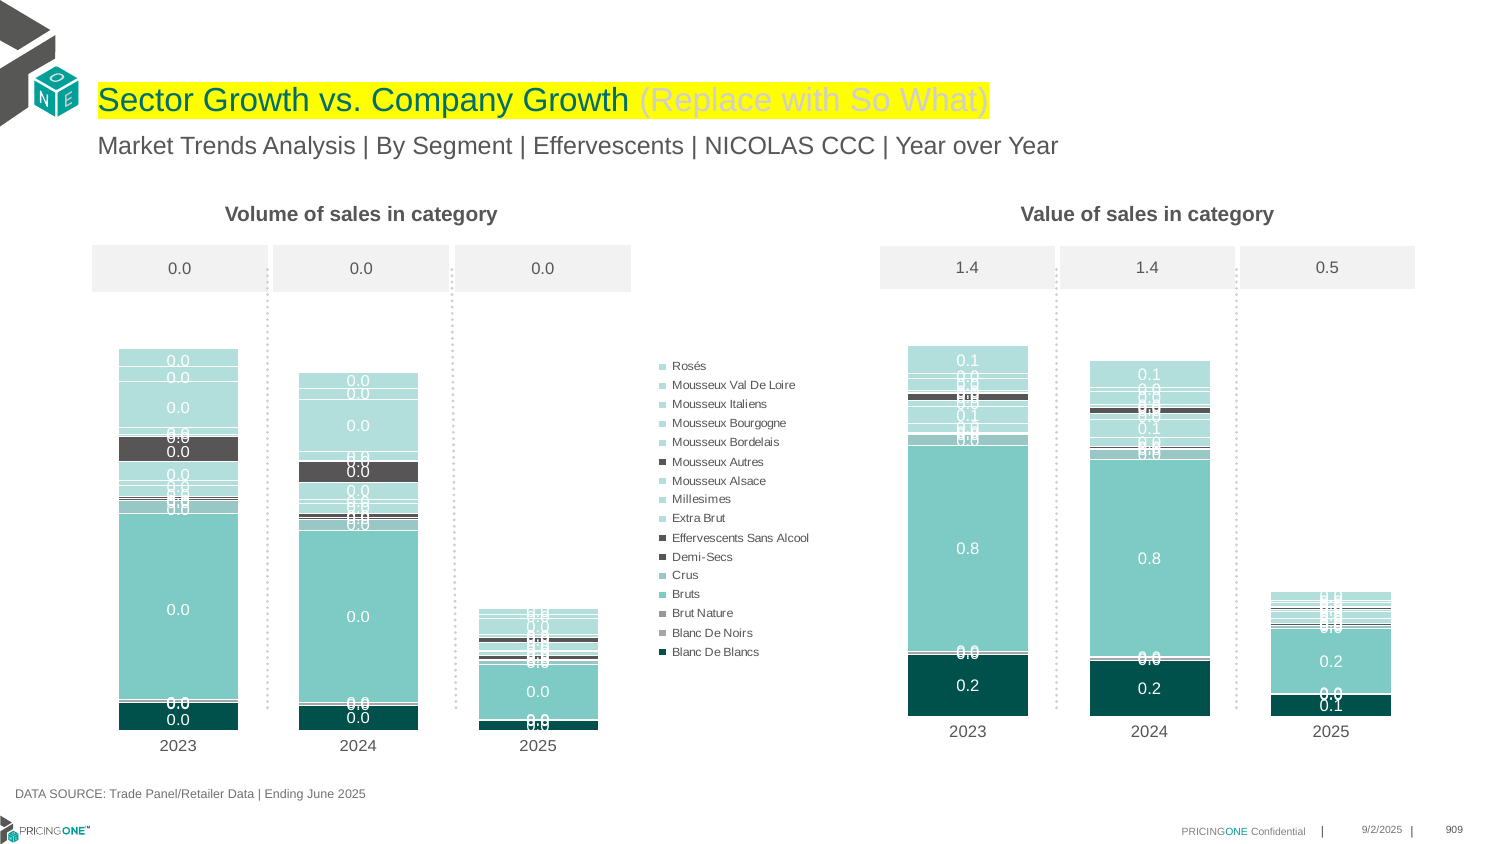

# Sector Growth vs. Company Growth (Replace with So What)
Market Trends Analysis | By Segment | Effervescents | NICOLAS CCC | Year over Year
| Value of sales in category |  |  |
| --- | --- | --- |
| 1.4 | 1.4 | 0.5 |
| Volume of sales in category |  |  |
| --- | --- | --- |
| 0.0 | 0.0 | 0.0 |

### Chart

| Category | Blanc De Blancs | Blanc De Noirs | Brut Nature | Bruts | Crus | Demi-Secs | Effervescents Sans Alcool | Extra Brut | Millesimes | Mousseux Alsace | Mousseux Autres | Mousseux Bordelais | Mousseux Bourgogne | Mousseux Italiens | Mousseux Val De Loire | Rosés |
|---|---|---|---|---|---|---|---|---|---|---|---|---|---|---|---|---|
| 2023 | 0.235675 | 0.009153 | 0.003728 | 0.786095 | 0.040779 | 0.005887 | 0.003518 | 0.035179 | 0.061875 | 0.024492 | 0.027168 | 0.00206 | 0.008927 | 0.045677 | 0.01793 | 0.106554 |
| 2024 | 0.213875 | 0.009878 | 0.002619 | 0.75454 | 0.03648 | 0.004948 | 0.008909 | 0.03372 | 0.067956 | 0.022601 | 0.023568 | 0.001624 | 0.011094 | 0.049149 | 0.013235 | 0.105271 |
| 2025 | 0.083234 | 0.002594 | 0.001296 | 0.245701 | 0.012777 | 0.001769 | 0.008009 | 0.016327 | 0.027045 | 0.009712 | 0.006339 | 0.000185 | 0.004174 | 0.015076 | 0.005805 | 0.037606 |

### Chart

| Category | Blanc De Blancs | Blanc De Noirs | Brut Nature | Bruts | Crus | Demi-Secs | Effervescents Sans Alcool | Extra Brut | Millesimes | Mousseux Alsace | Mousseux Autres | Mousseux Bordelais | Mousseux Bourgogne | Mousseux Italiens | Mousseux Val De Loire | Rosés |
|---|---|---|---|---|---|---|---|---|---|---|---|---|---|---|---|---|
| 2023 | 0.002307 | 0.000197 | 5.5e-05 | 0.014977 | 0.001051 | 0.000125 | 0.000182 | 0.000888 | 0.000379 | 0.001535 | 0.002076 | 0.000166 | 0.000548 | 0.00368 | 0.00122 | 0.00145 |
| 2024 | 0.00205 | 0.000198 | 4.3e-05 | 0.013875 | 0.000916 | 0.000104 | 0.000381 | 0.000808 | 0.000313 | 0.001389 | 0.001618 | 0.000129 | 0.000684 | 0.004255 | 0.000851 | 0.001261 |
| 2025 | 0.000838 | 5.1e-05 | 2.2e-05 | 0.004461 | 0.000317 | 4.4e-05 | 0.000303 | 0.000349 | 0.00012 | 0.000577 | 0.000448 | 1.4e-05 | 0.00023 | 0.001256 | 0.00035 | 0.000493 |
DATA SOURCE: Trade Panel/Retailer Data | Ending June 2025

9/2/2025
909